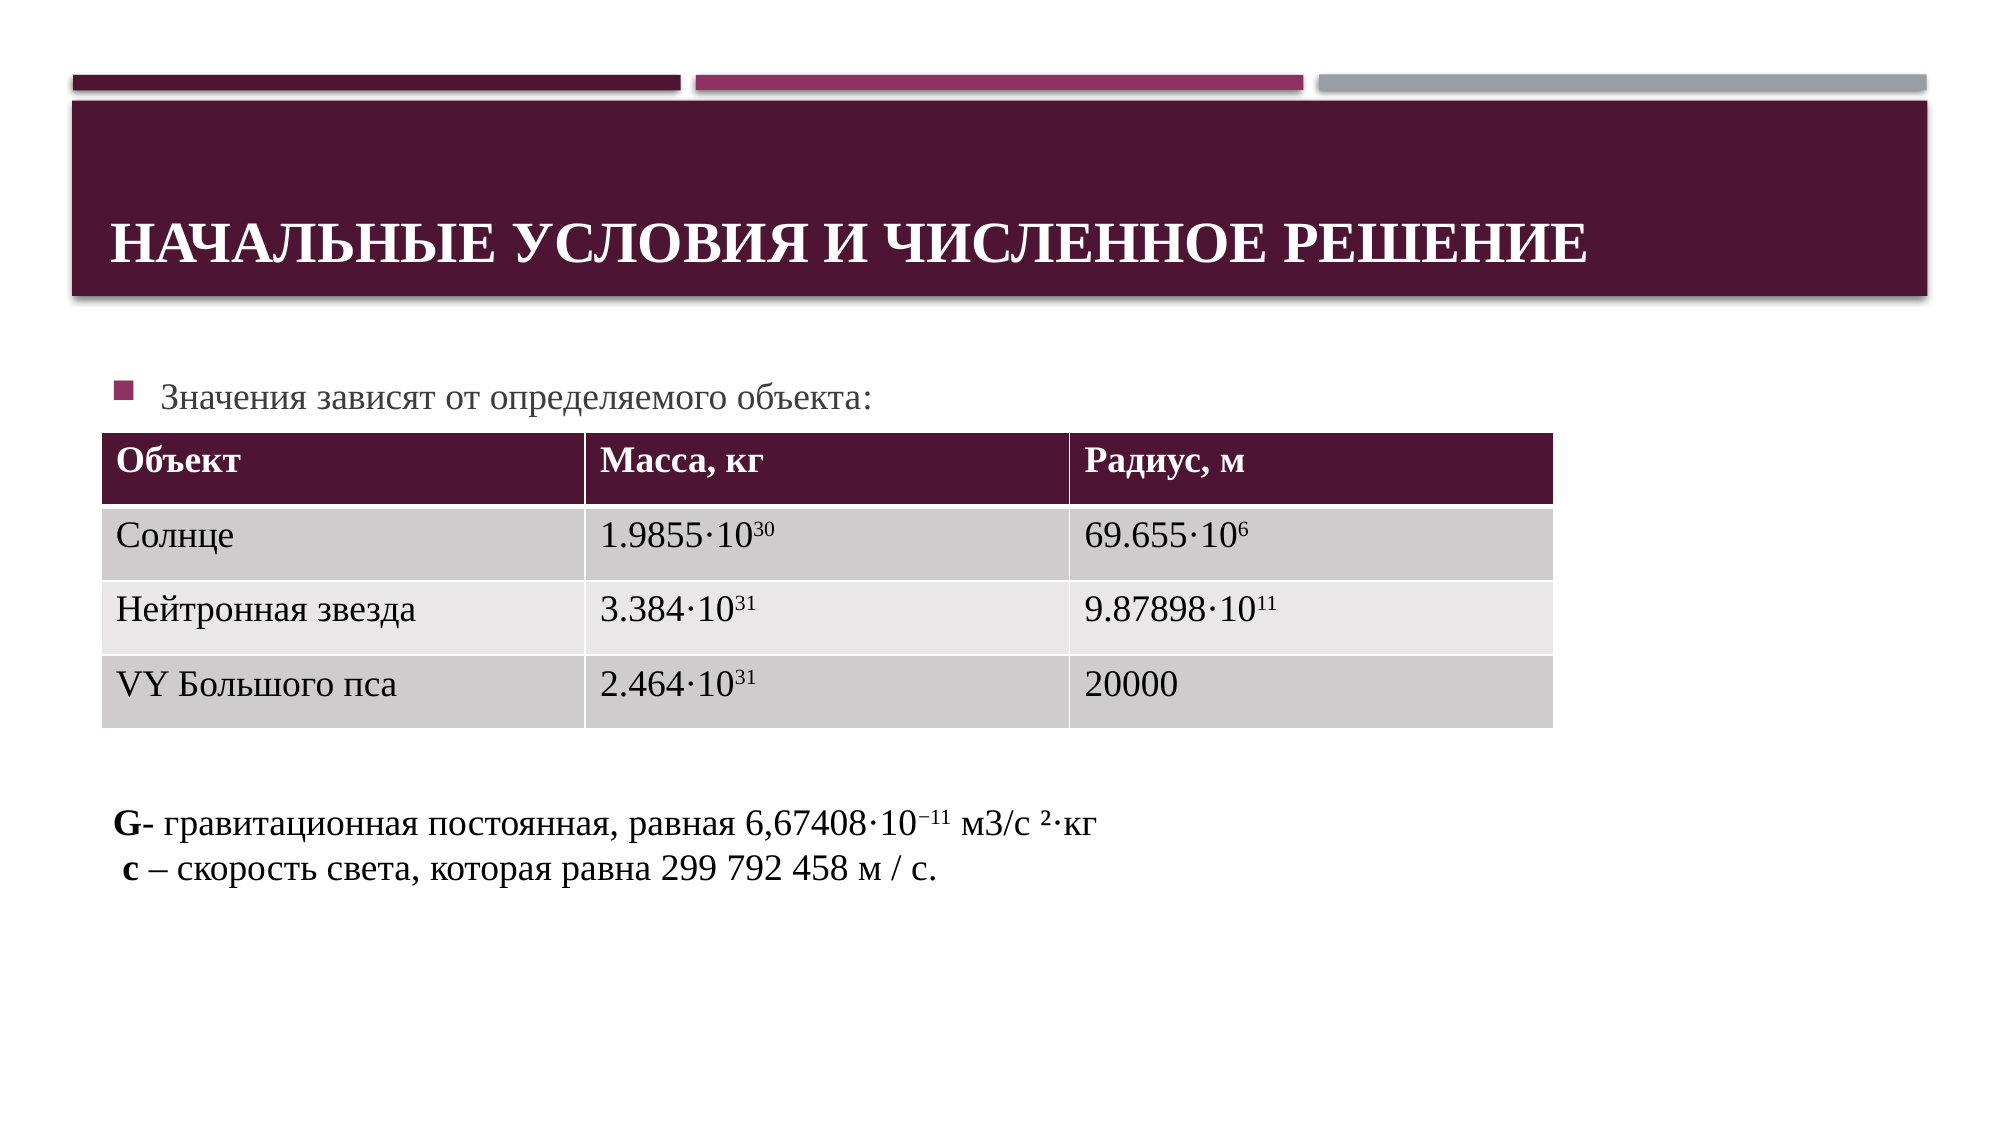

# Начальные условия и численное решение
Значения зависят от определяемого объекта:
| Объект | Масса, кг | Радиус, м |
| --- | --- | --- |
| Солнце | 1.9855·1030 | 69.655·106 |
| Нейтронная звезда | 3.384·1031 | 9.87898·1011 |
| VY Большого пса | 2.464·1031 | 20000 |
G- гравитационная постоянная, равная 6,67408·10−11 м3/с ²·кг
 с – скорость света, которая равна 299 792 458 м / с.